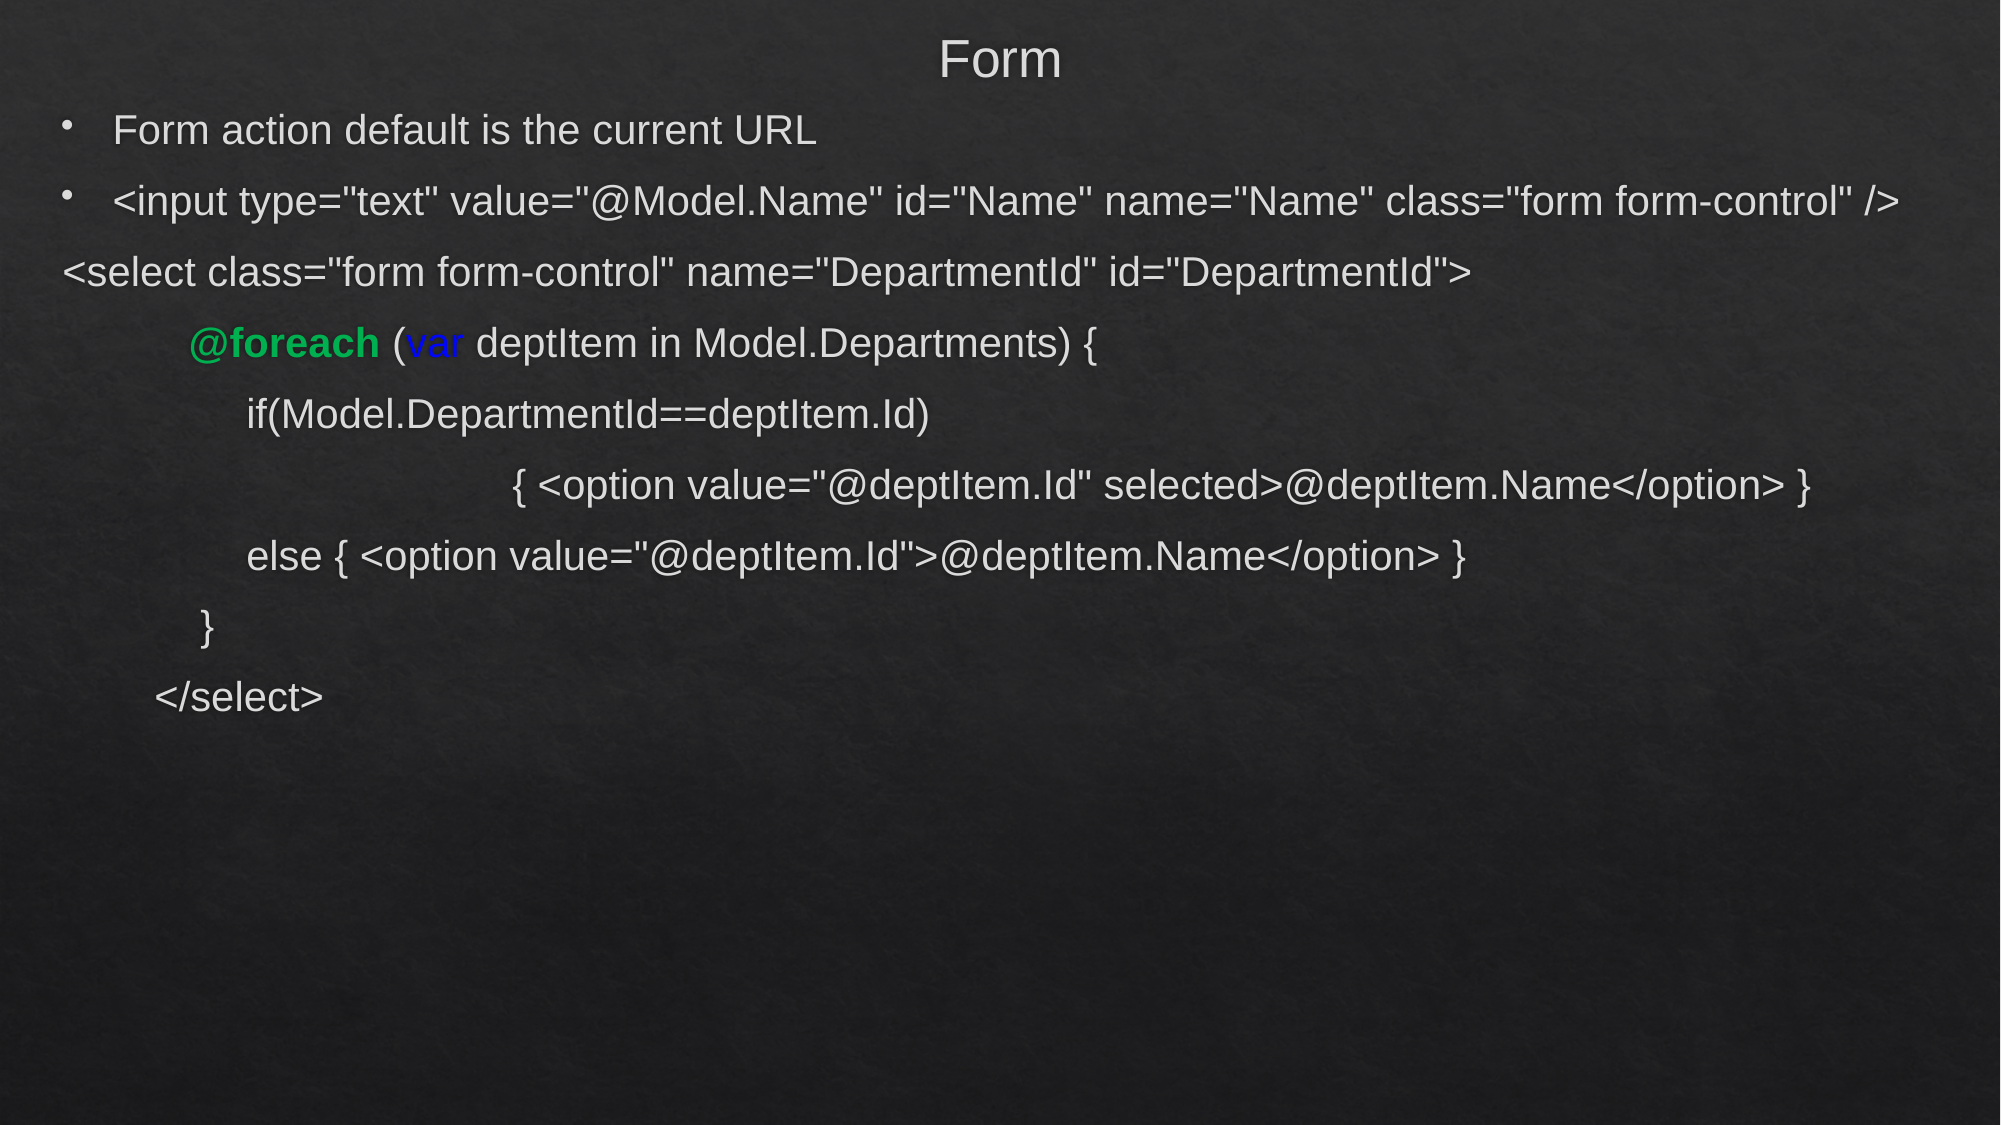

# Form
Form action default is the current URL
<input type="text" value="@Model.Name" id="Name" name="Name" class="form form-control" />
<select class="form form-control" name="DepartmentId" id="DepartmentId">
           @foreach (var deptItem in Model.Departments) {
                if(Model.DepartmentId==deptItem.Id)
			{ <option value="@deptItem.Id" selected>@deptItem.Name</option> }
                else { <option value="@deptItem.Id">@deptItem.Name</option> }
            }
        </select>